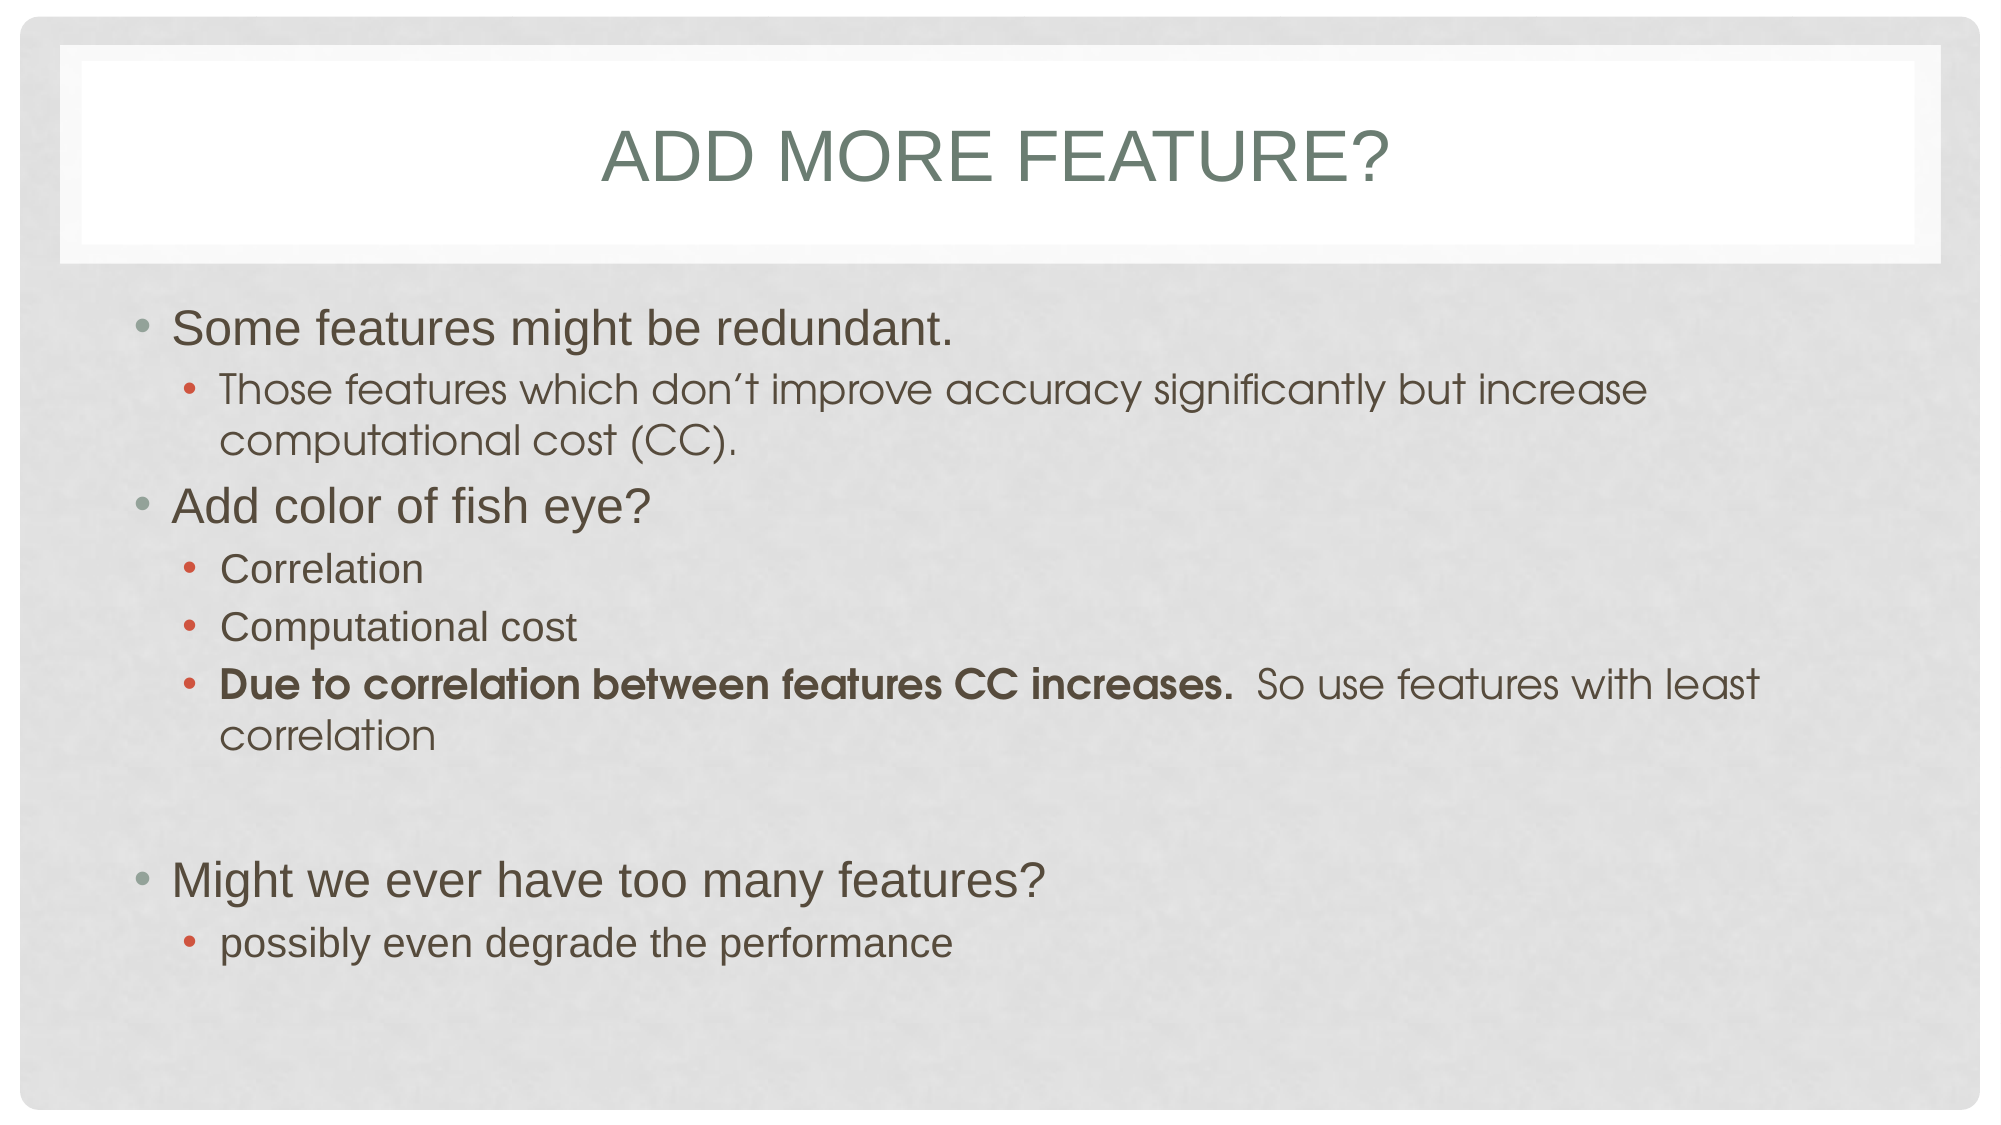

# Add more feature?
Some features might be redundant.
Those features which don’t improve accuracy significantly but increase computational cost (CC).
Add color of fish eye?
Correlation
Computational cost
Due to correlation between features CC increases.  So use features with least correlation

Might we ever have too many features?
possibly even degrade the performance